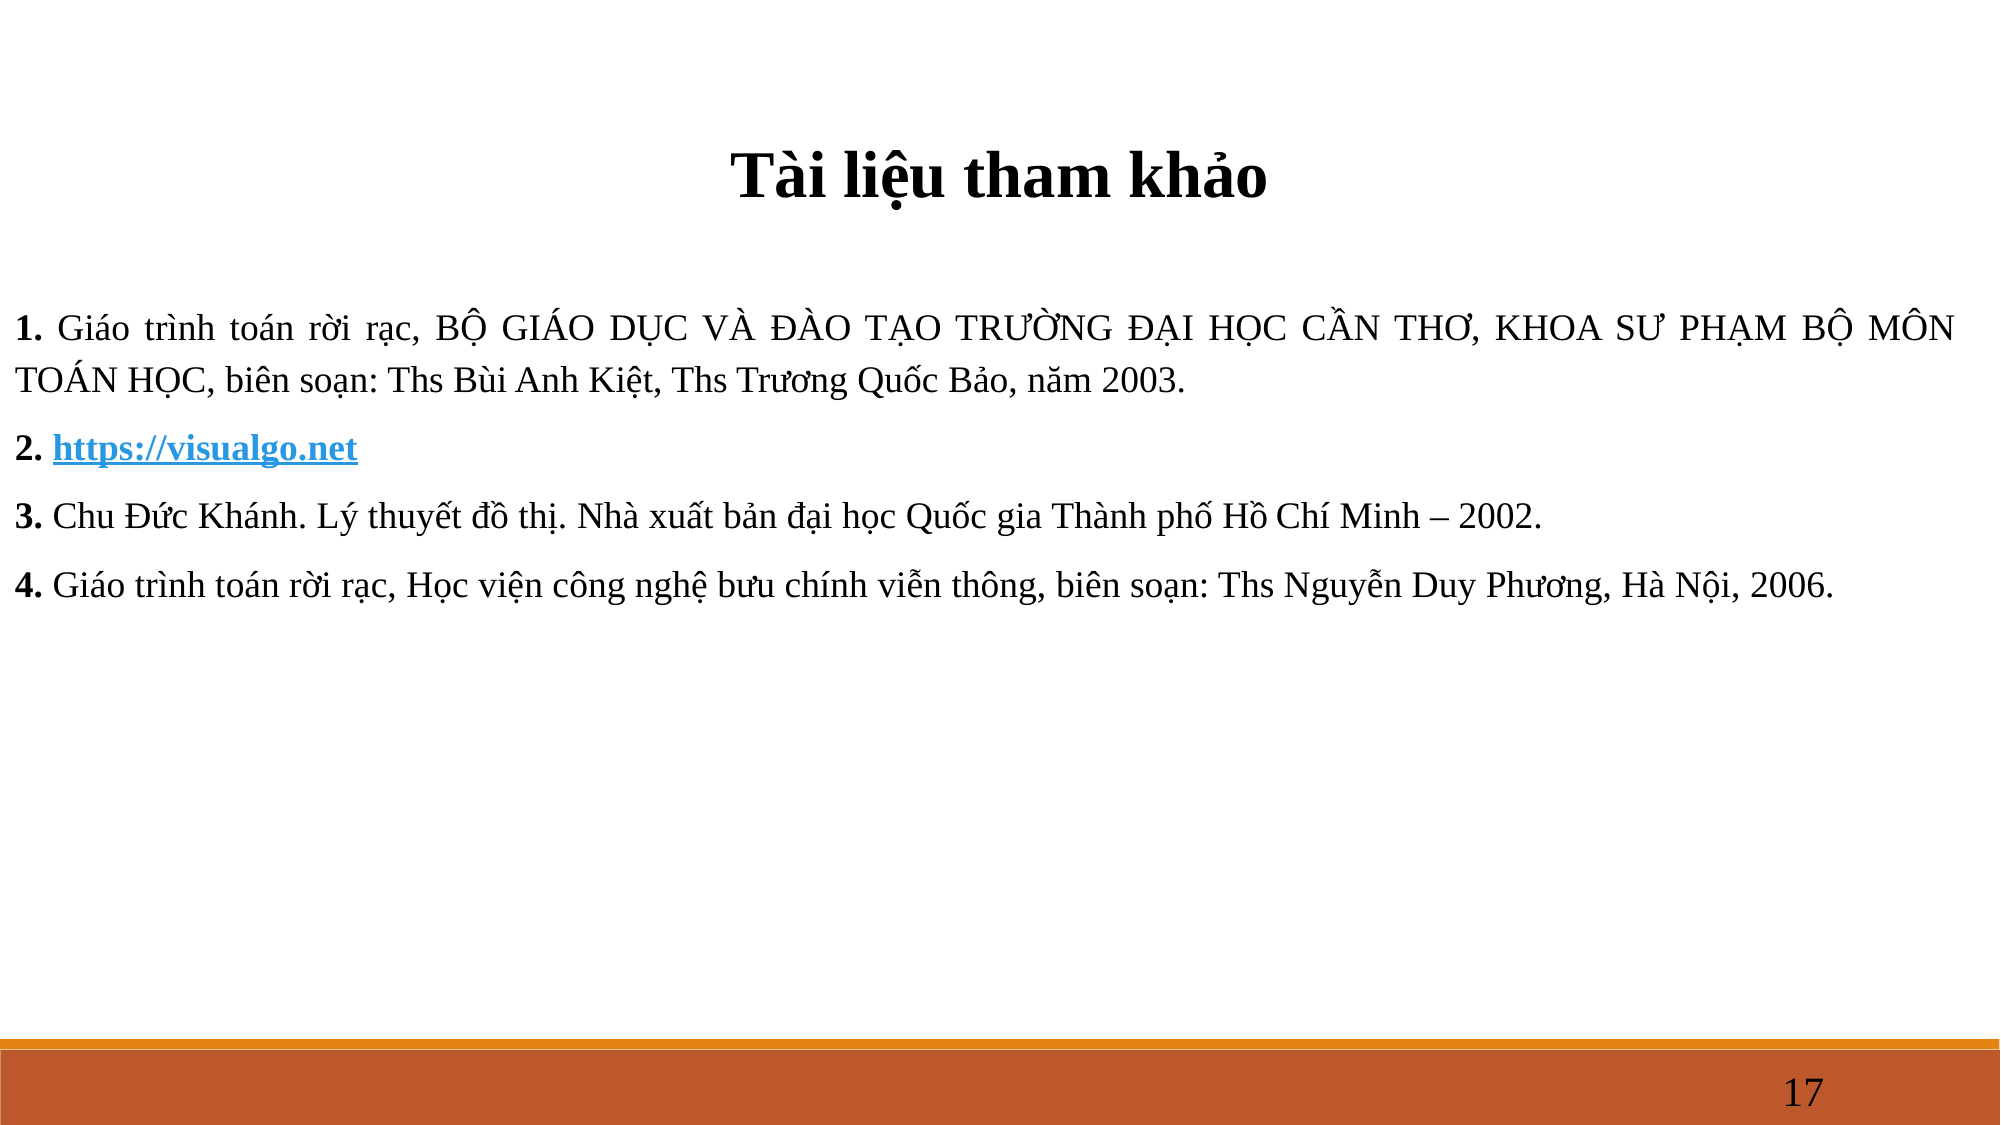

Tài liệu tham khảo

1. Giáo trình toán rời rạc, BỘ GIÁO DỤC VÀ ĐÀO TẠO TRƯỜNG ĐẠI HỌC CẦN THƠ, KHOA SƯ PHẠM BỘ MÔN   TOÁN HỌC, biên soạn: Ths Bùi Anh Kiệt, Ths Trương Quốc Bảo, năm 2003.
2. https://visualgo.net
3. Chu Đức Khánh. Lý thuyết đồ thị. Nhà xuất bản đại học Quốc gia Thành phố Hồ Chí Minh – 2002.
4. Giáo trình toán rời rạc, Học viện công nghệ bưu chính viễn thông, biên soạn: Ths Nguyễn Duy Phương, Hà Nội, 2006.
17